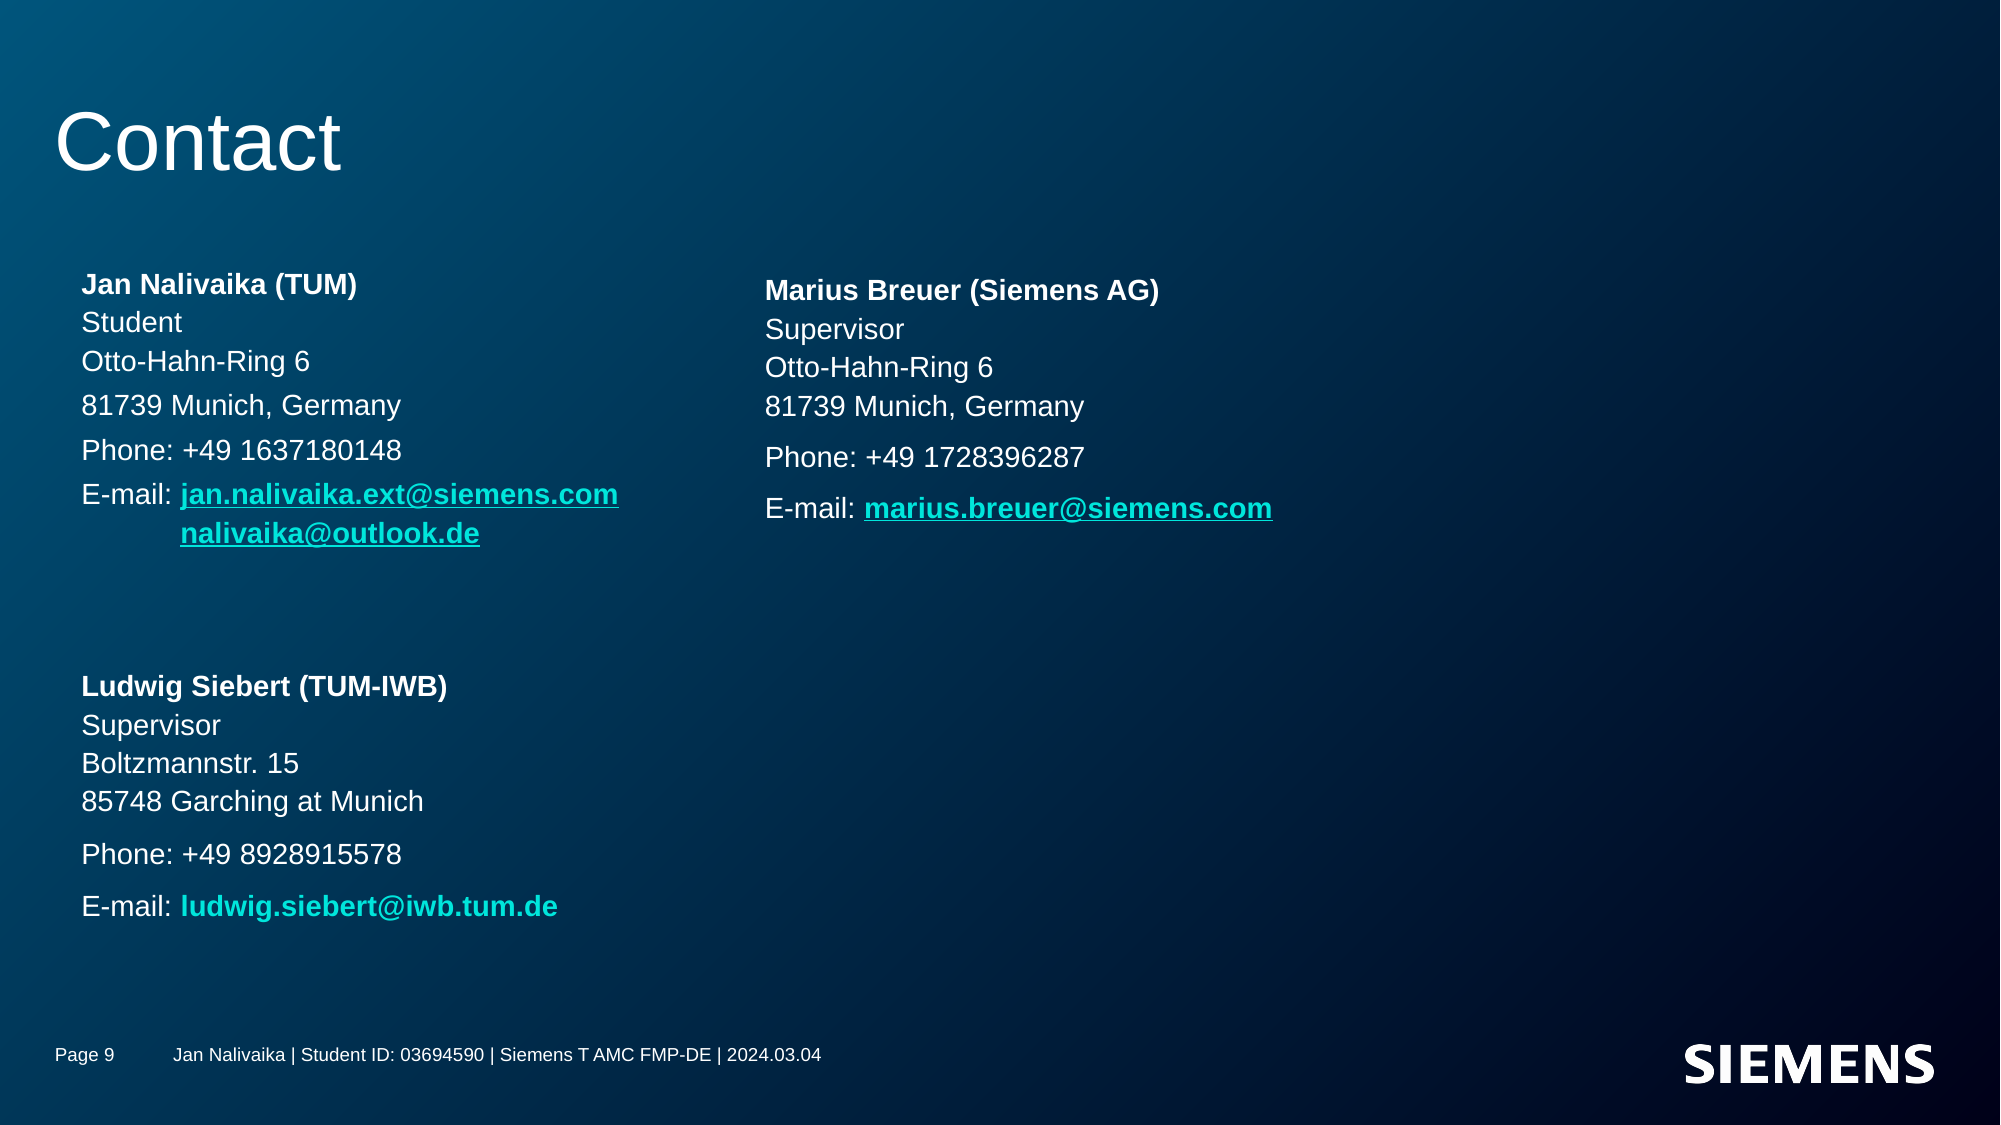

Contact
Jan Nalivaika (TUM)
Student
Otto-Hahn-Ring 6
81739 Munich, Germany
Phone: +49 1637180148
E-mail: jan.nalivaika.ext@siemens.com
            nalivaika@outlook.de

Marius Breuer (Siemens AG)
Supervisor
Otto-Hahn-Ring 6
81739 Munich, Germany
Phone: +49 1728396287
E-mail: marius.breuer@siemens.com
Ludwig Siebert (TUM-IWB)
Supervisor
Boltzmannstr. 15
85748 Garching at Munich
Phone: +49 8928915578
E-mail: ludwig.siebert@iwb.tum.de
Page 9
Jan Nalivaika | Student ID: 03694590 | Siemens T AMC FMP-DE | 2024.03.04